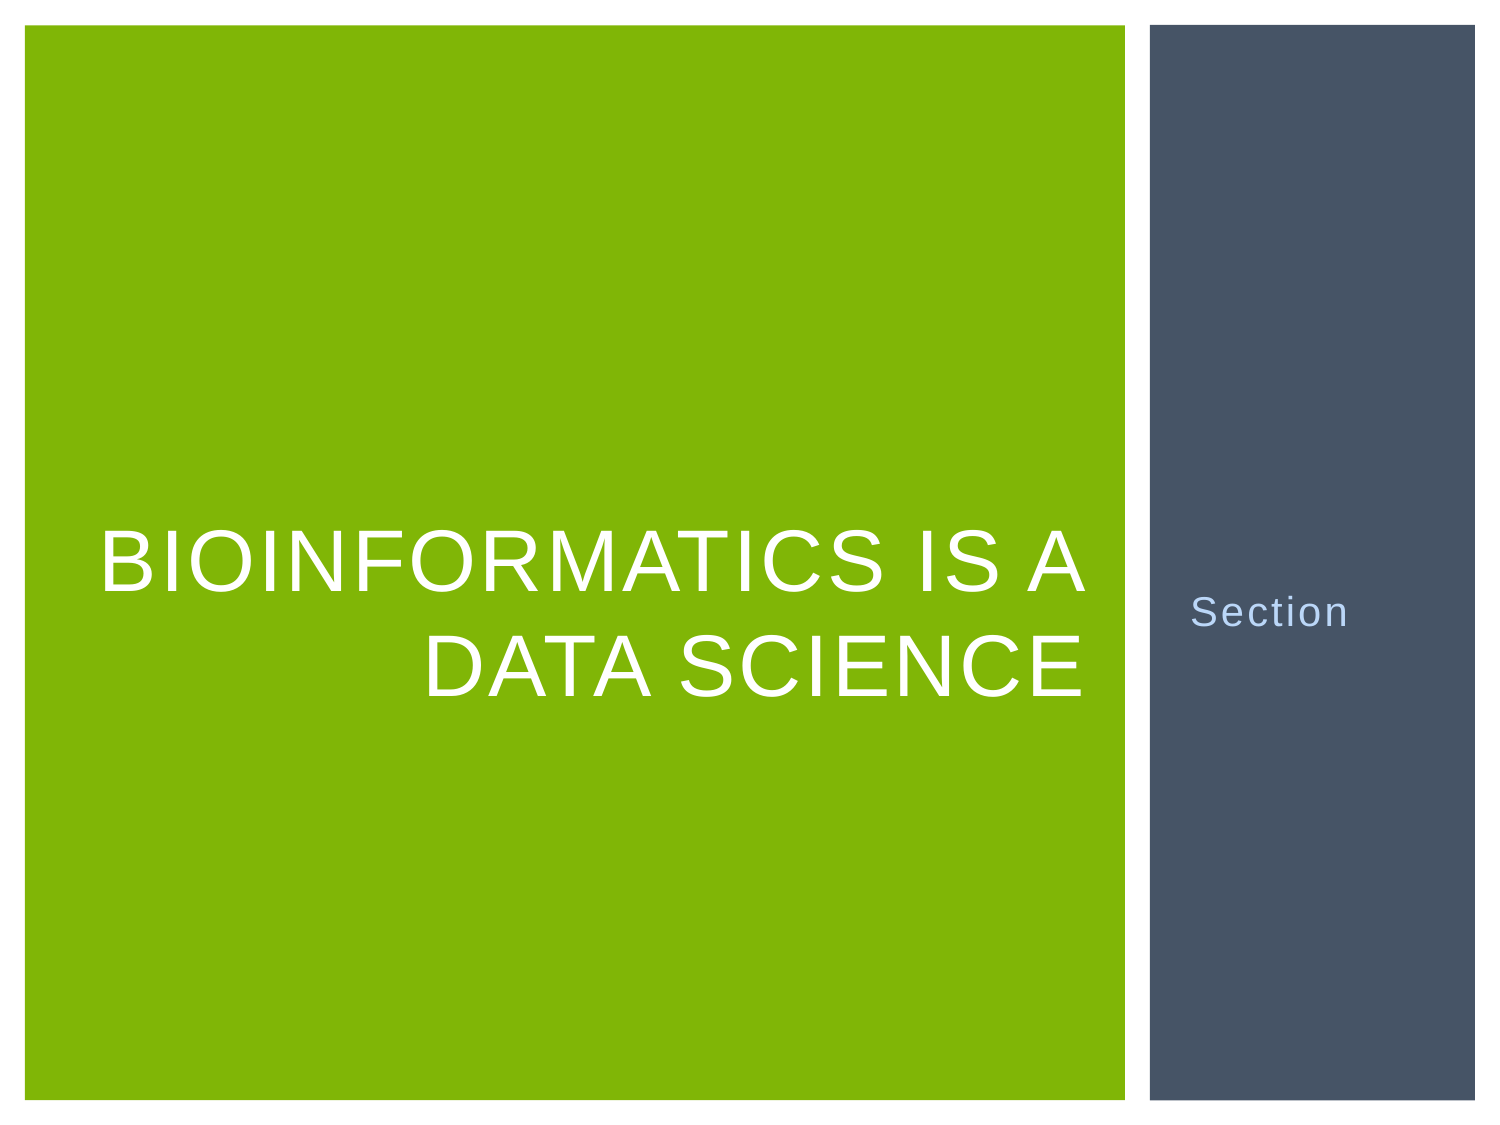

# Bioinformatics IS a Data Science
Section